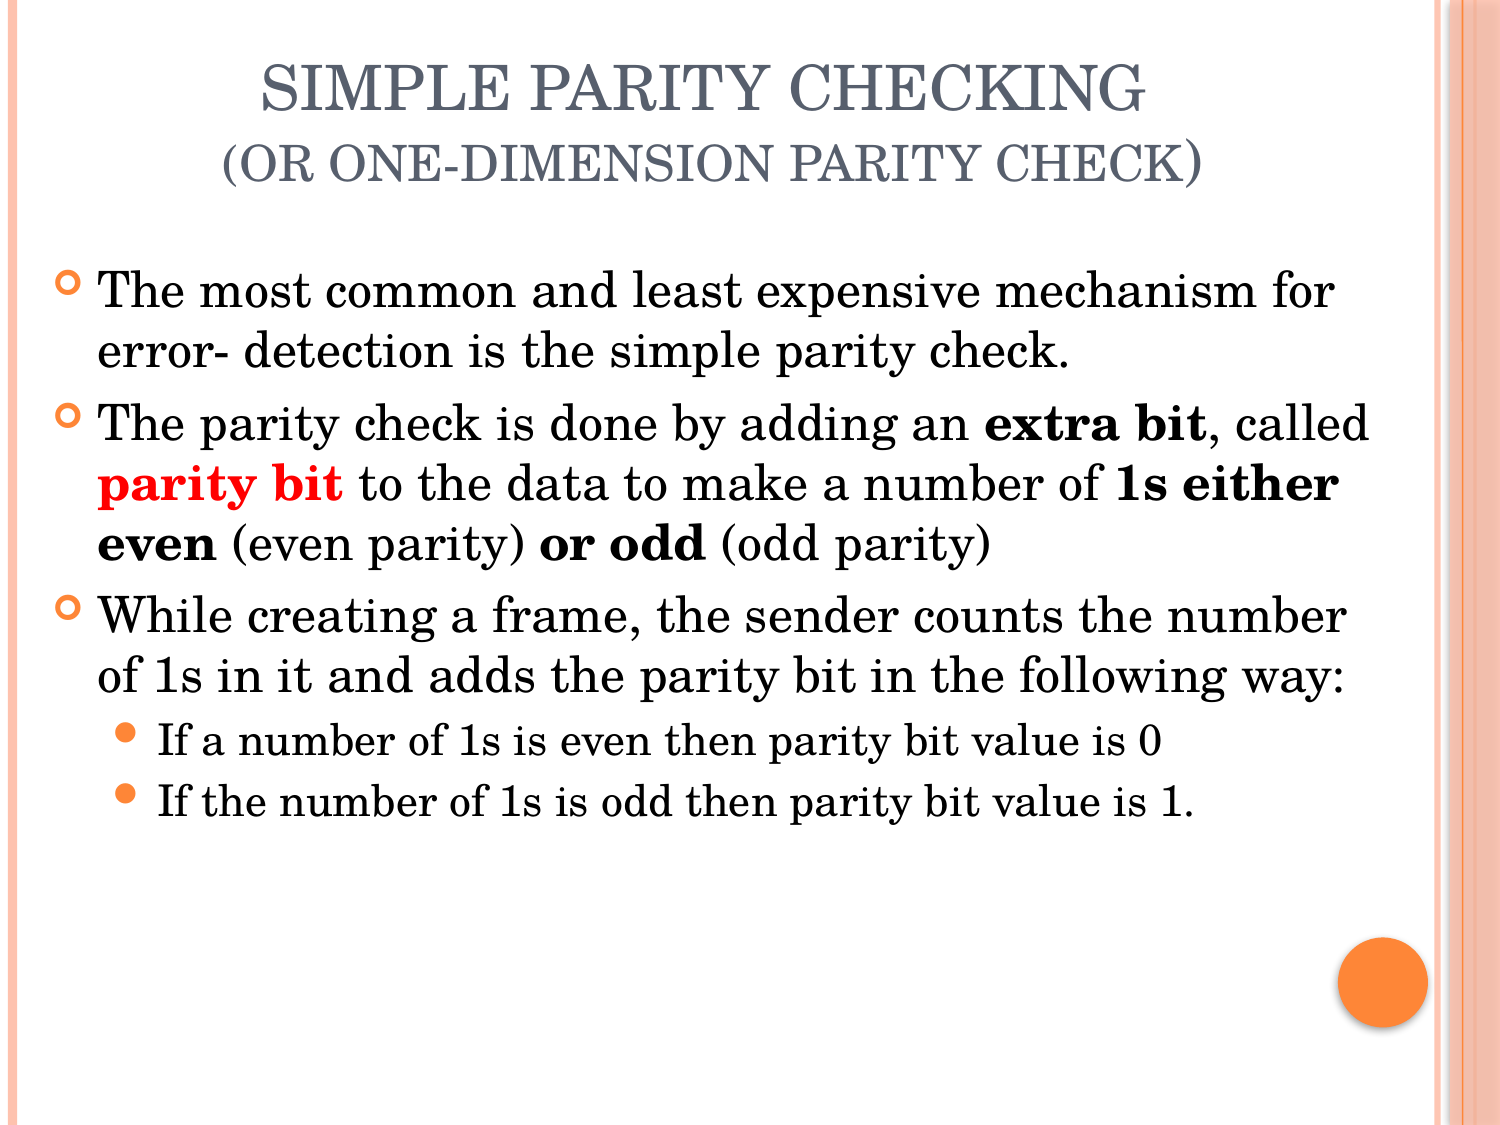

# Simple Parity Checking (or One-dimension Parity Check)
The most common and least expensive mechanism for error- detection is the simple parity check.
The parity check is done by adding an extra bit, called parity bit to the data to make a number of 1s either even (even parity) or odd (odd parity)
While creating a frame, the sender counts the number of 1s in it and adds the parity bit in the following way:
If a number of 1s is even then parity bit value is 0
If the number of 1s is odd then parity bit value is 1.